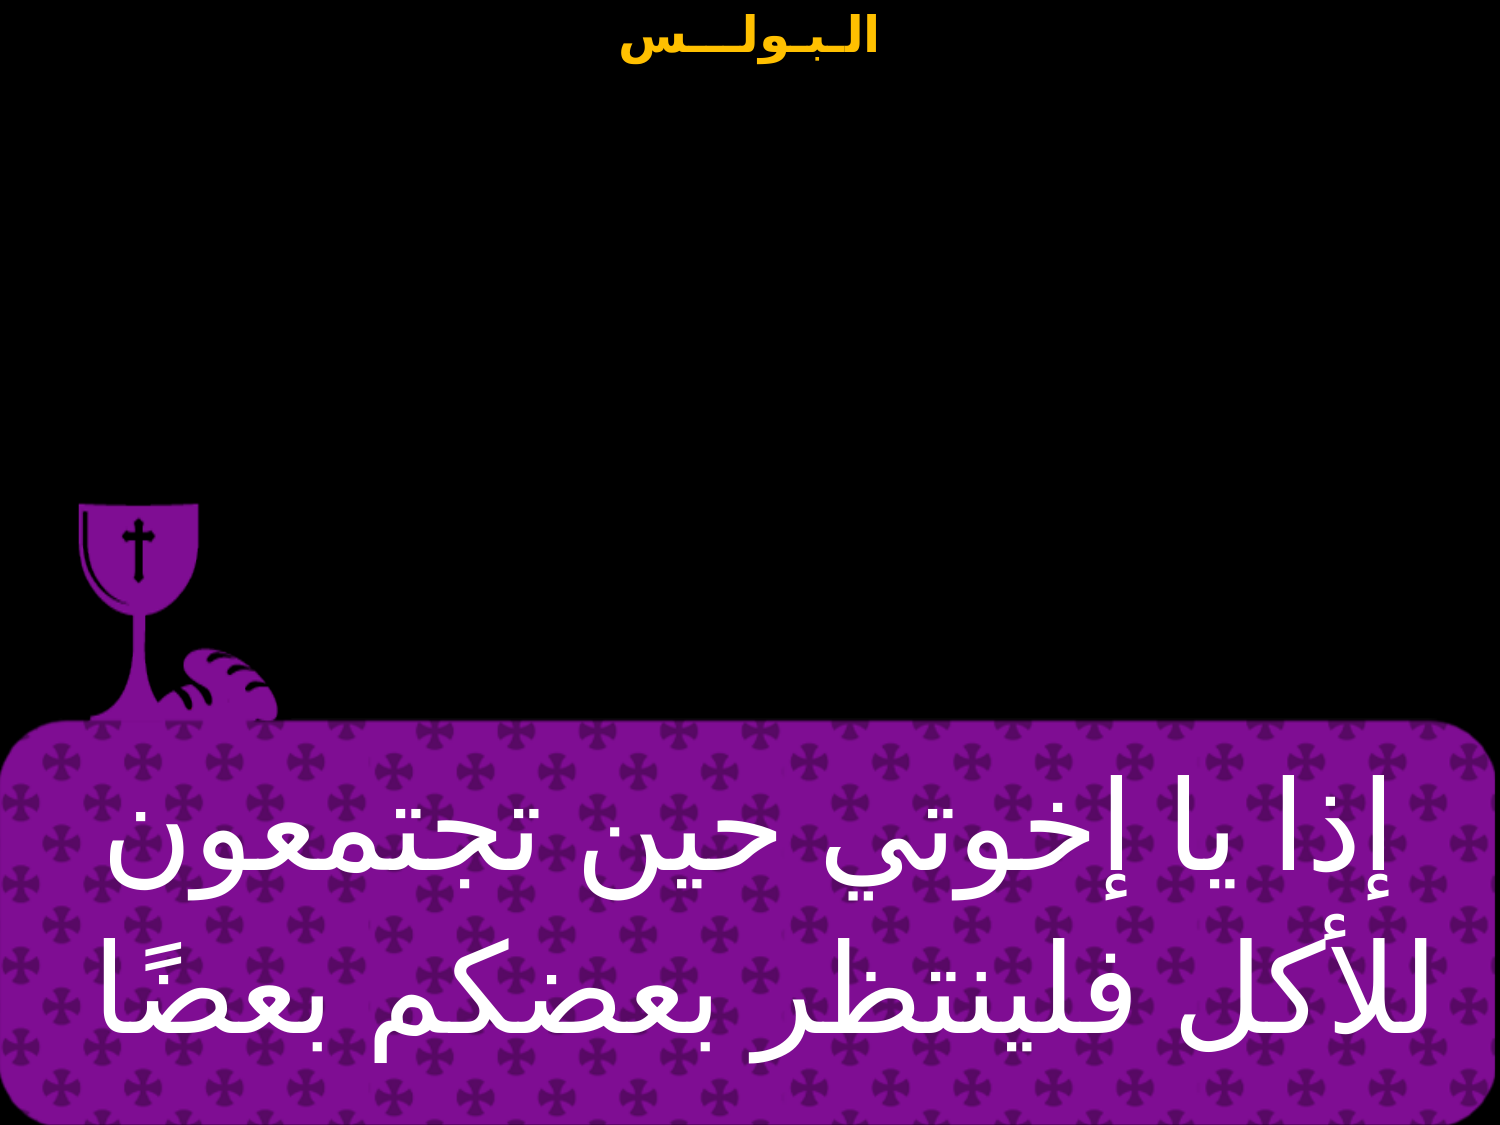

| إذا يا إخوتي حين تجتمعون للأكل فلينتظر بعضكم بعضًا |
| --- |